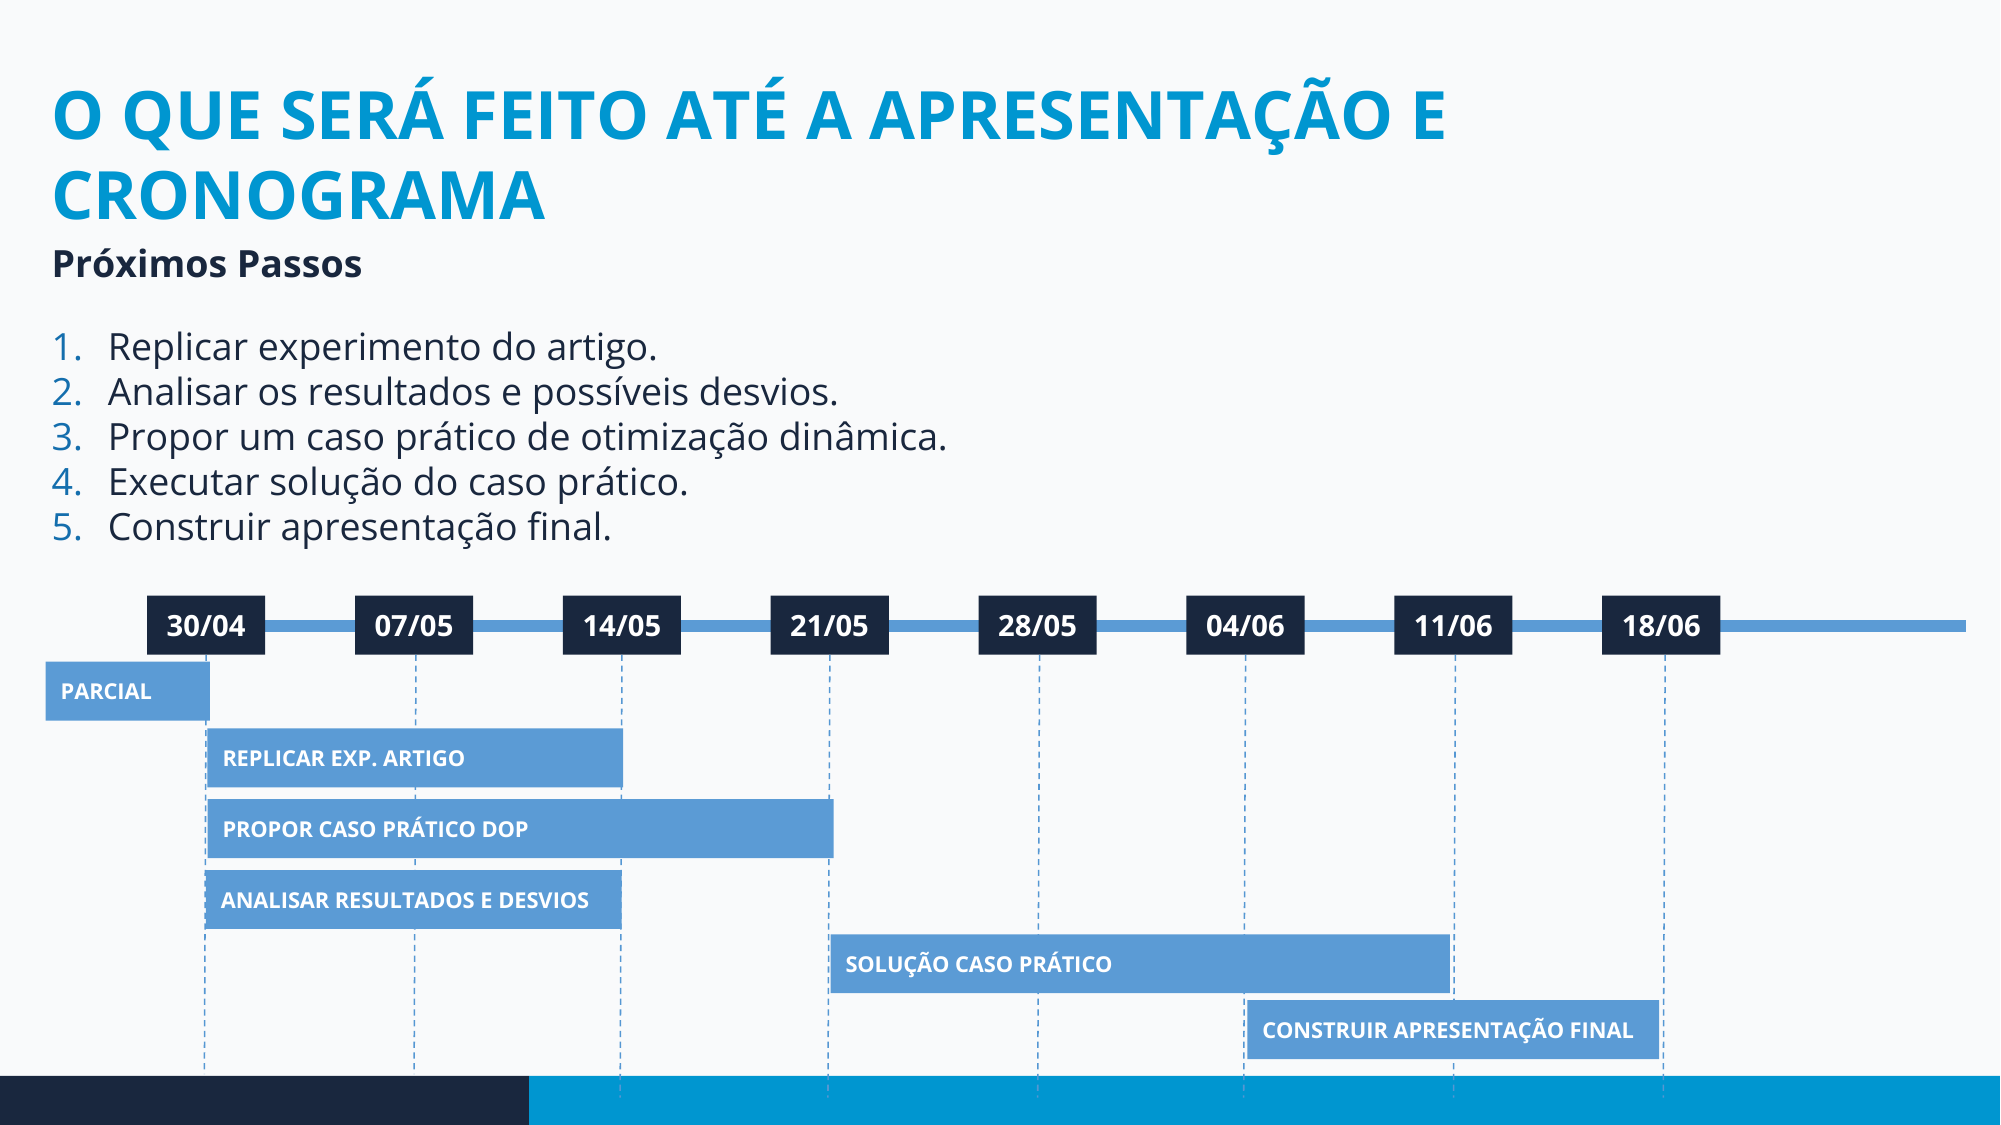

O QUE SERÁ FEITO ATÉ A APRESENTAÇÃO E CRONOGRAMA
Próximos Passos

Replicar experimento do artigo.
Analisar os resultados e possíveis desvios.
Propor um caso prático de otimização dinâmica.
Executar solução do caso prático.
Construir apresentação final.
30/04
07/05
14/05
21/05
28/05
04/06
11/06
18/06

PARCIAL
REPLICAR EXP. ARTIGO
PROPOR CASO PRÁTICO DOP
ANALISAR RESULTADOS E DESVIOS
SOLUÇÃO CASO PRÁTICO
CONSTRUIR APRESENTAÇÃO FINAL